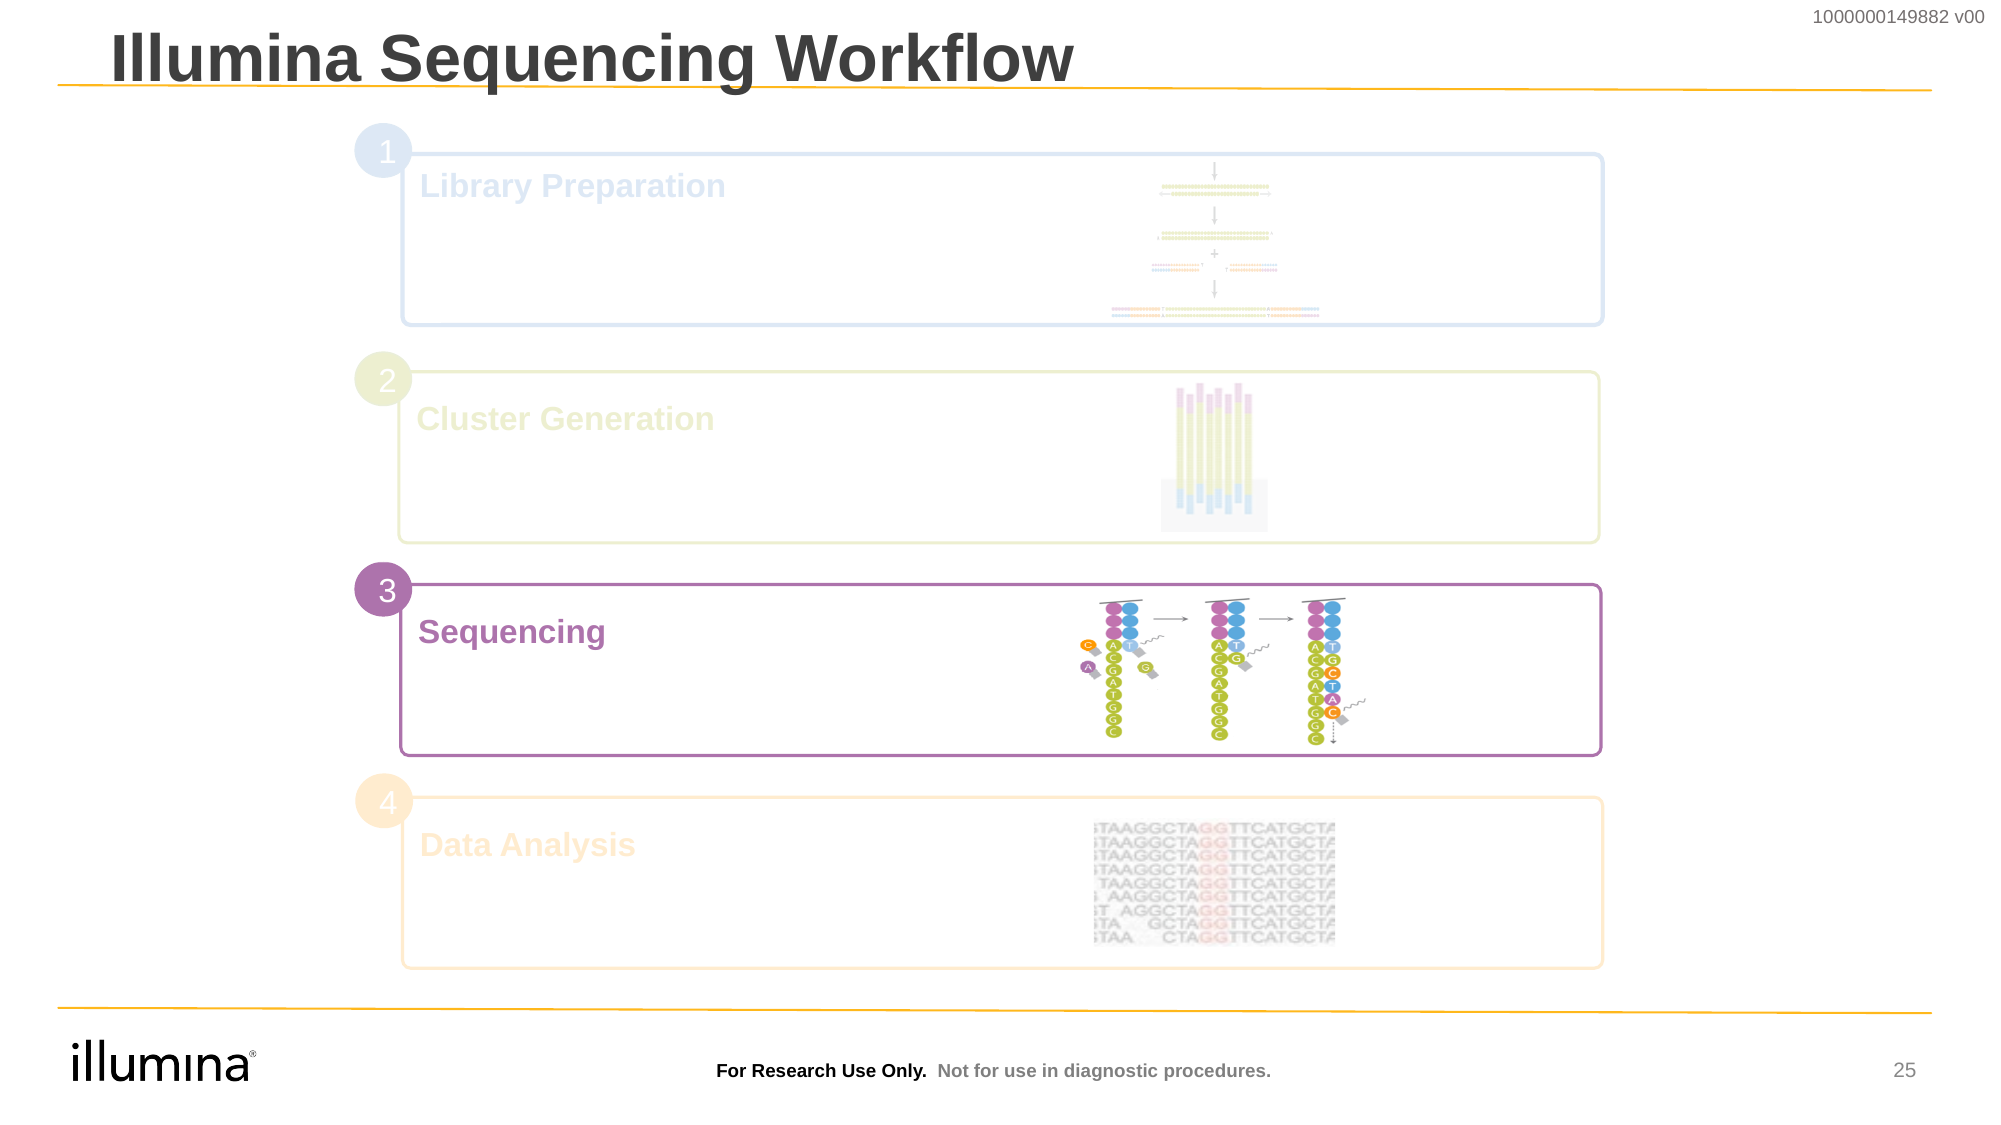

For Research Use Only.  Not for use in diagnostic procedures.
25